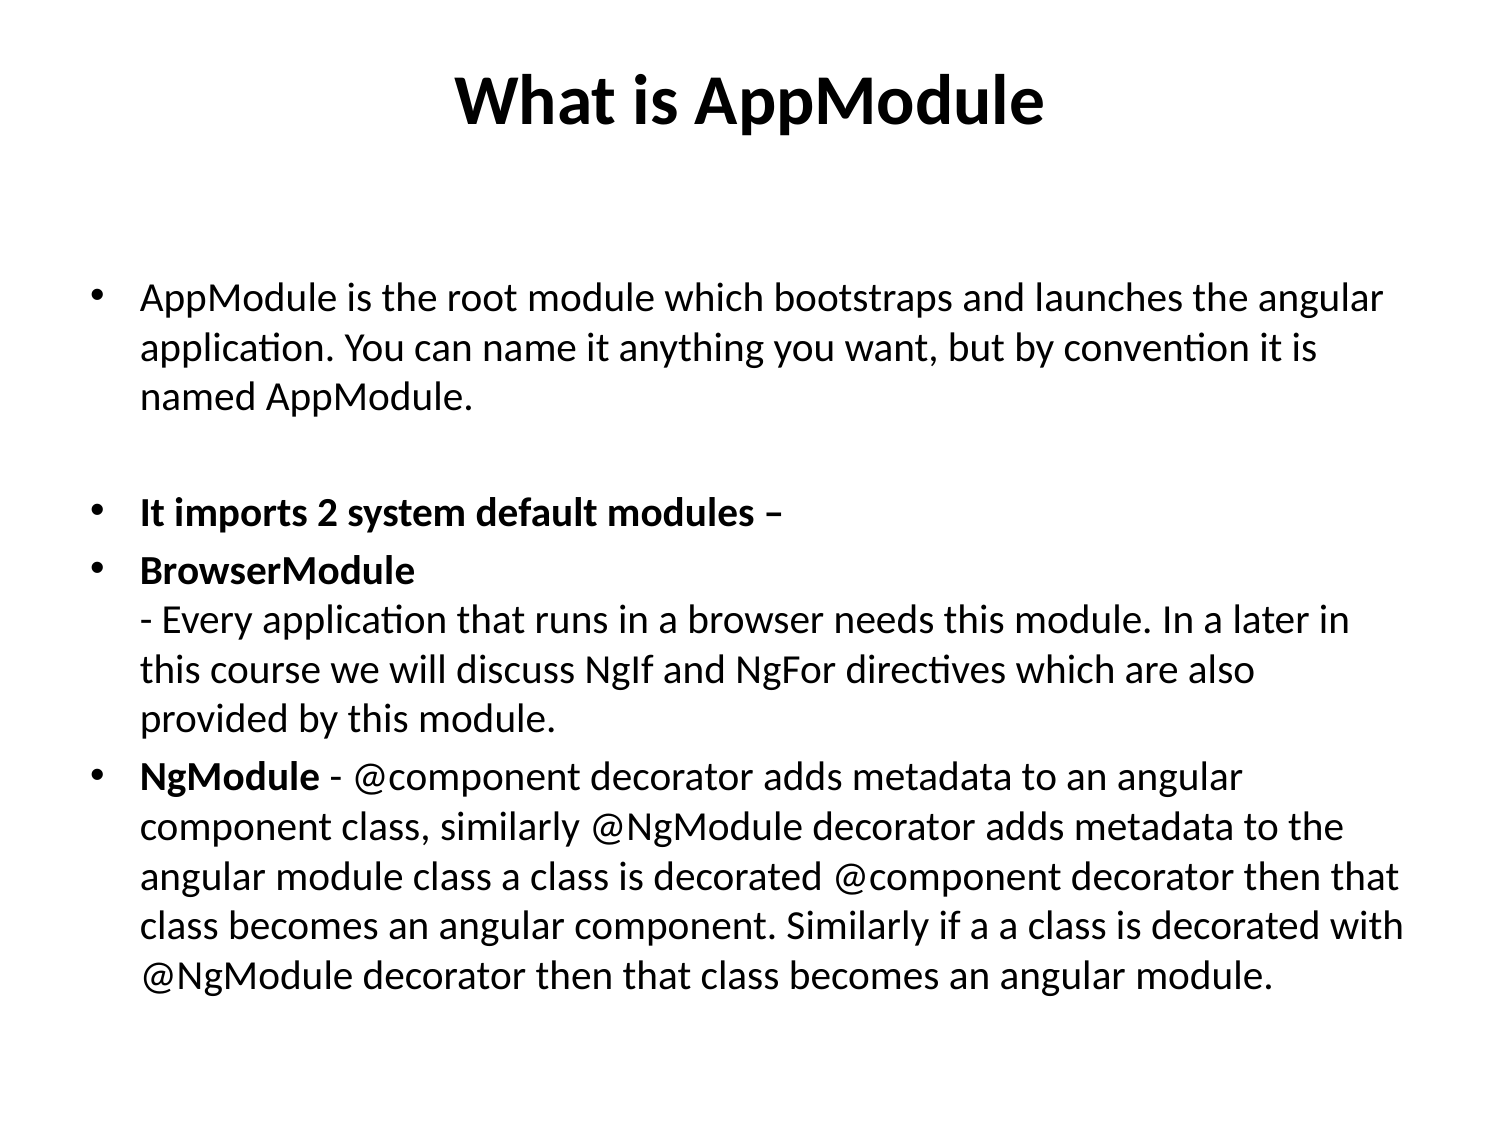

# What is AppModule
AppModule is the root module which bootstraps and launches the angular application. You can name it anything you want, but by convention it is named AppModule.

It imports 2 system default modules –
BrowserModule  
- Every application that runs in a browser needs this module. In a later in this course we will discuss NgIf and NgFor directives which are also provided by this module.
NgModule - @component decorator adds metadata to an angular component class, similarly @NgModule decorator adds metadata to the angular module class a class is decorated @component decorator then that class becomes an angular component. Similarly if a a class is decorated with @NgModule decorator then that class becomes an angular module.